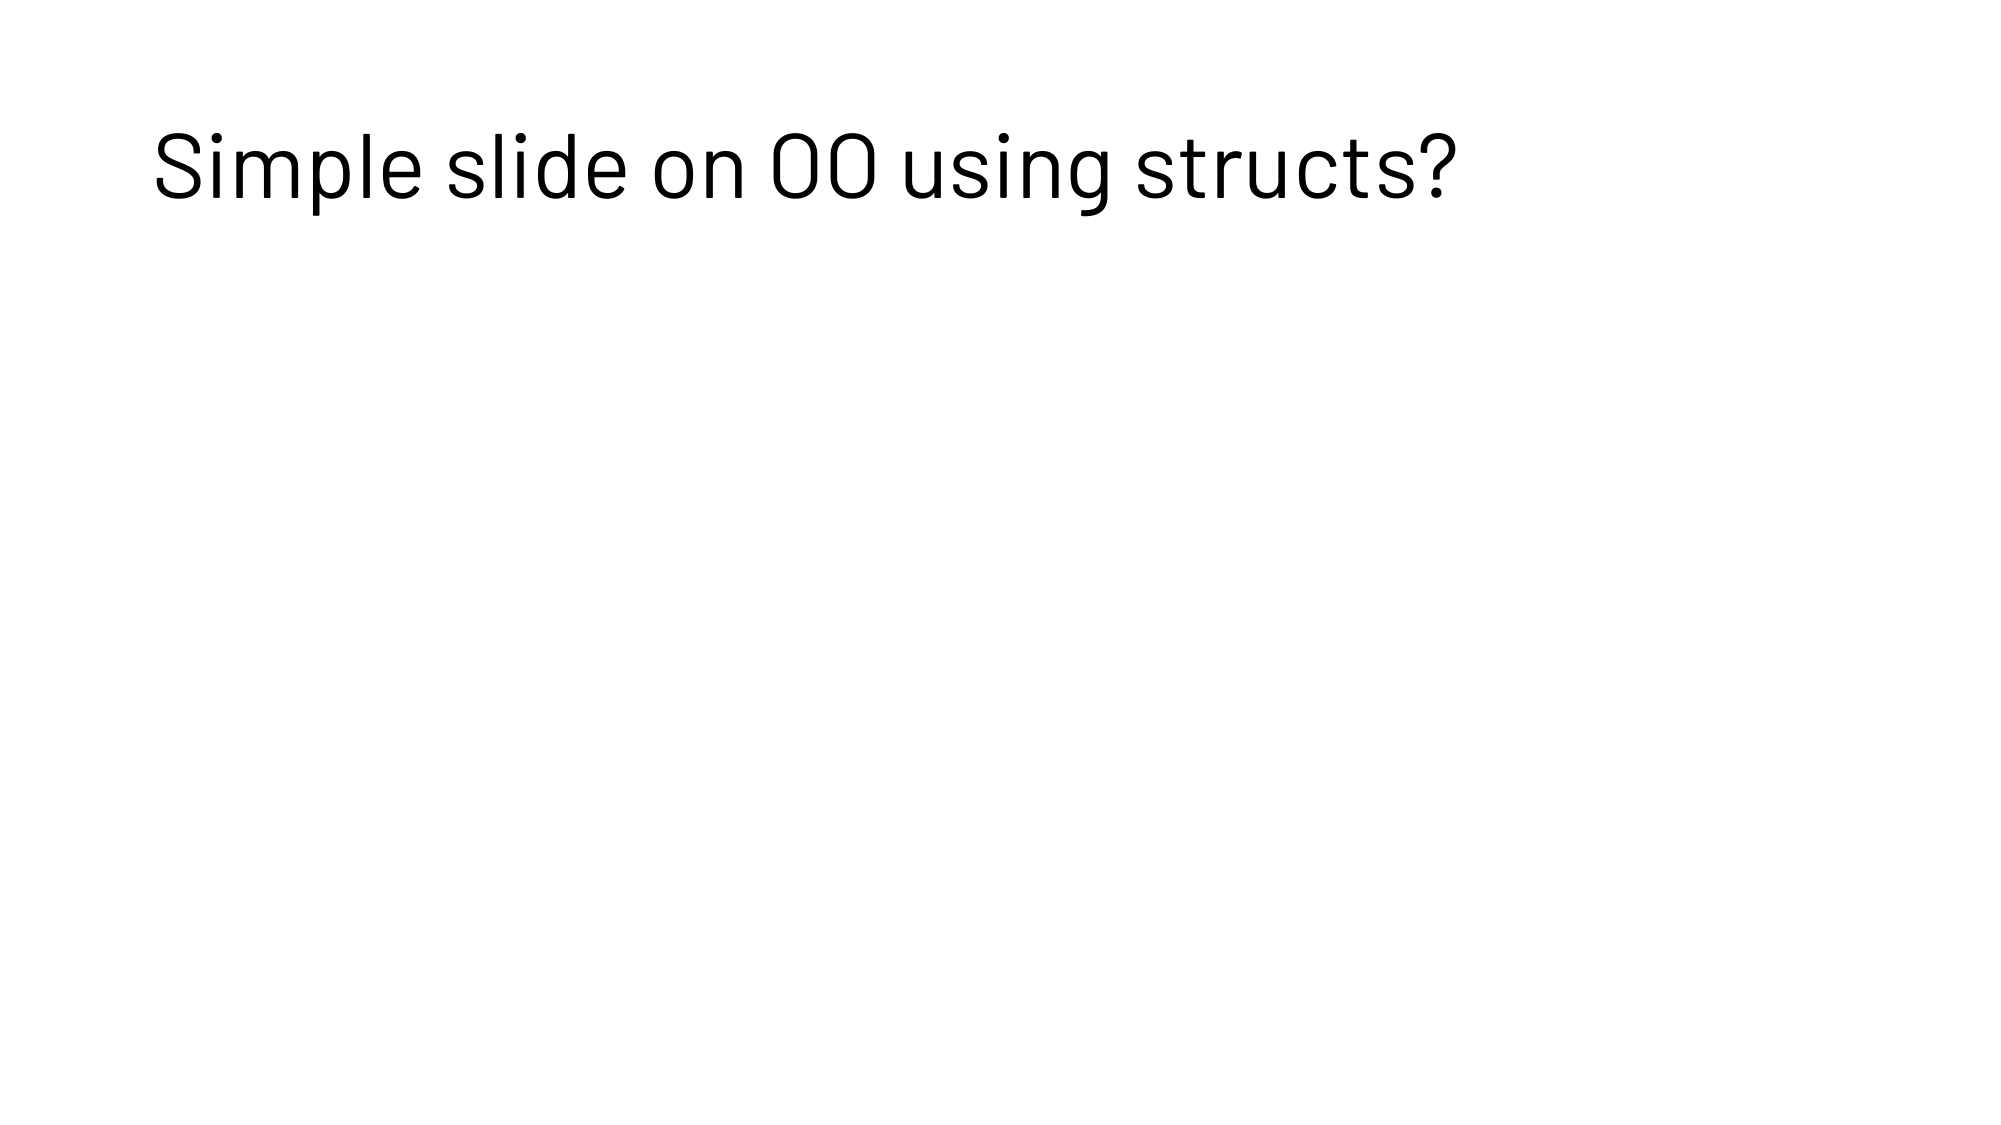

# Simple slide on OO using structs?